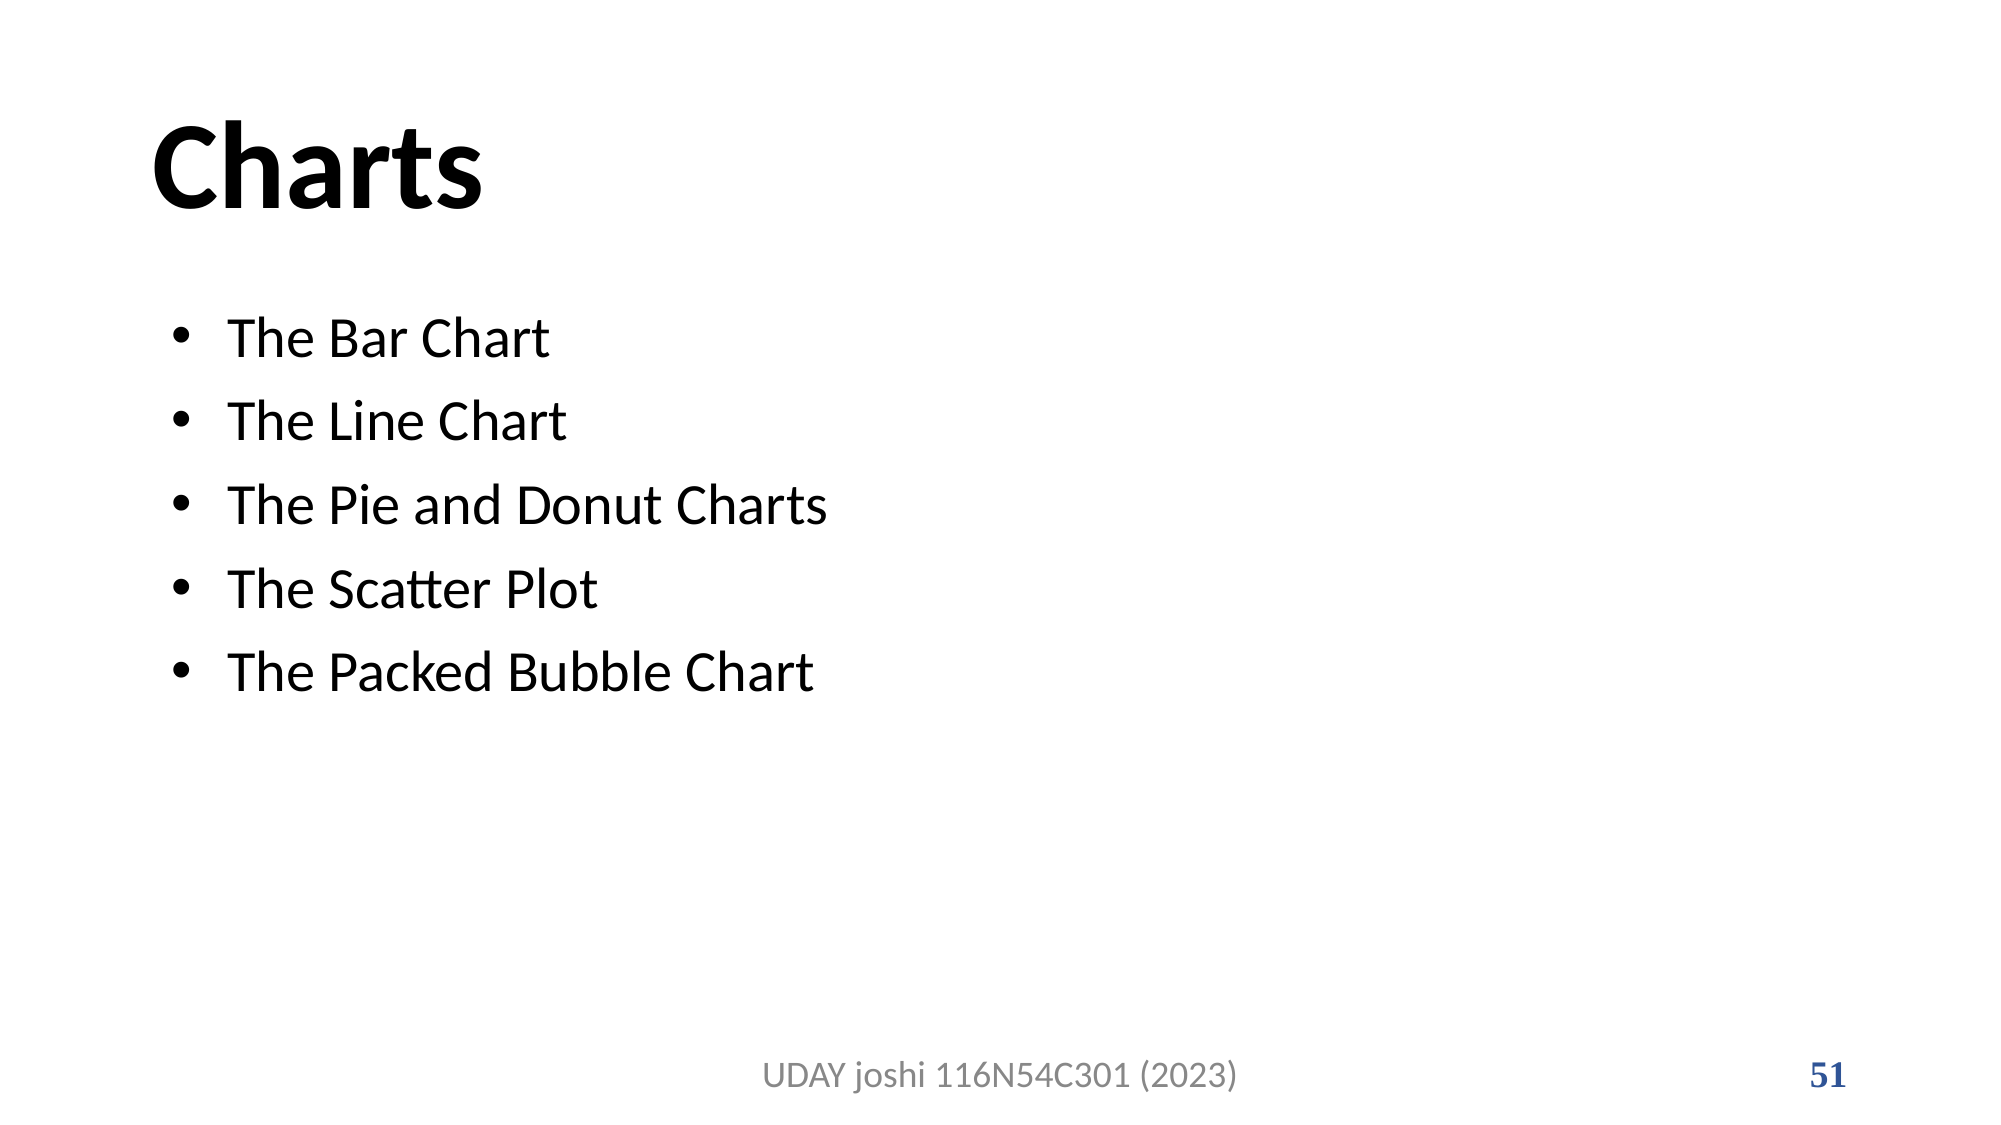

# Charts
The Bar Chart
The Line Chart
The Pie and Donut Charts
The Scatter Plot
The Packed Bubble Chart
UDAY joshi 116N54C301 (2023)
51